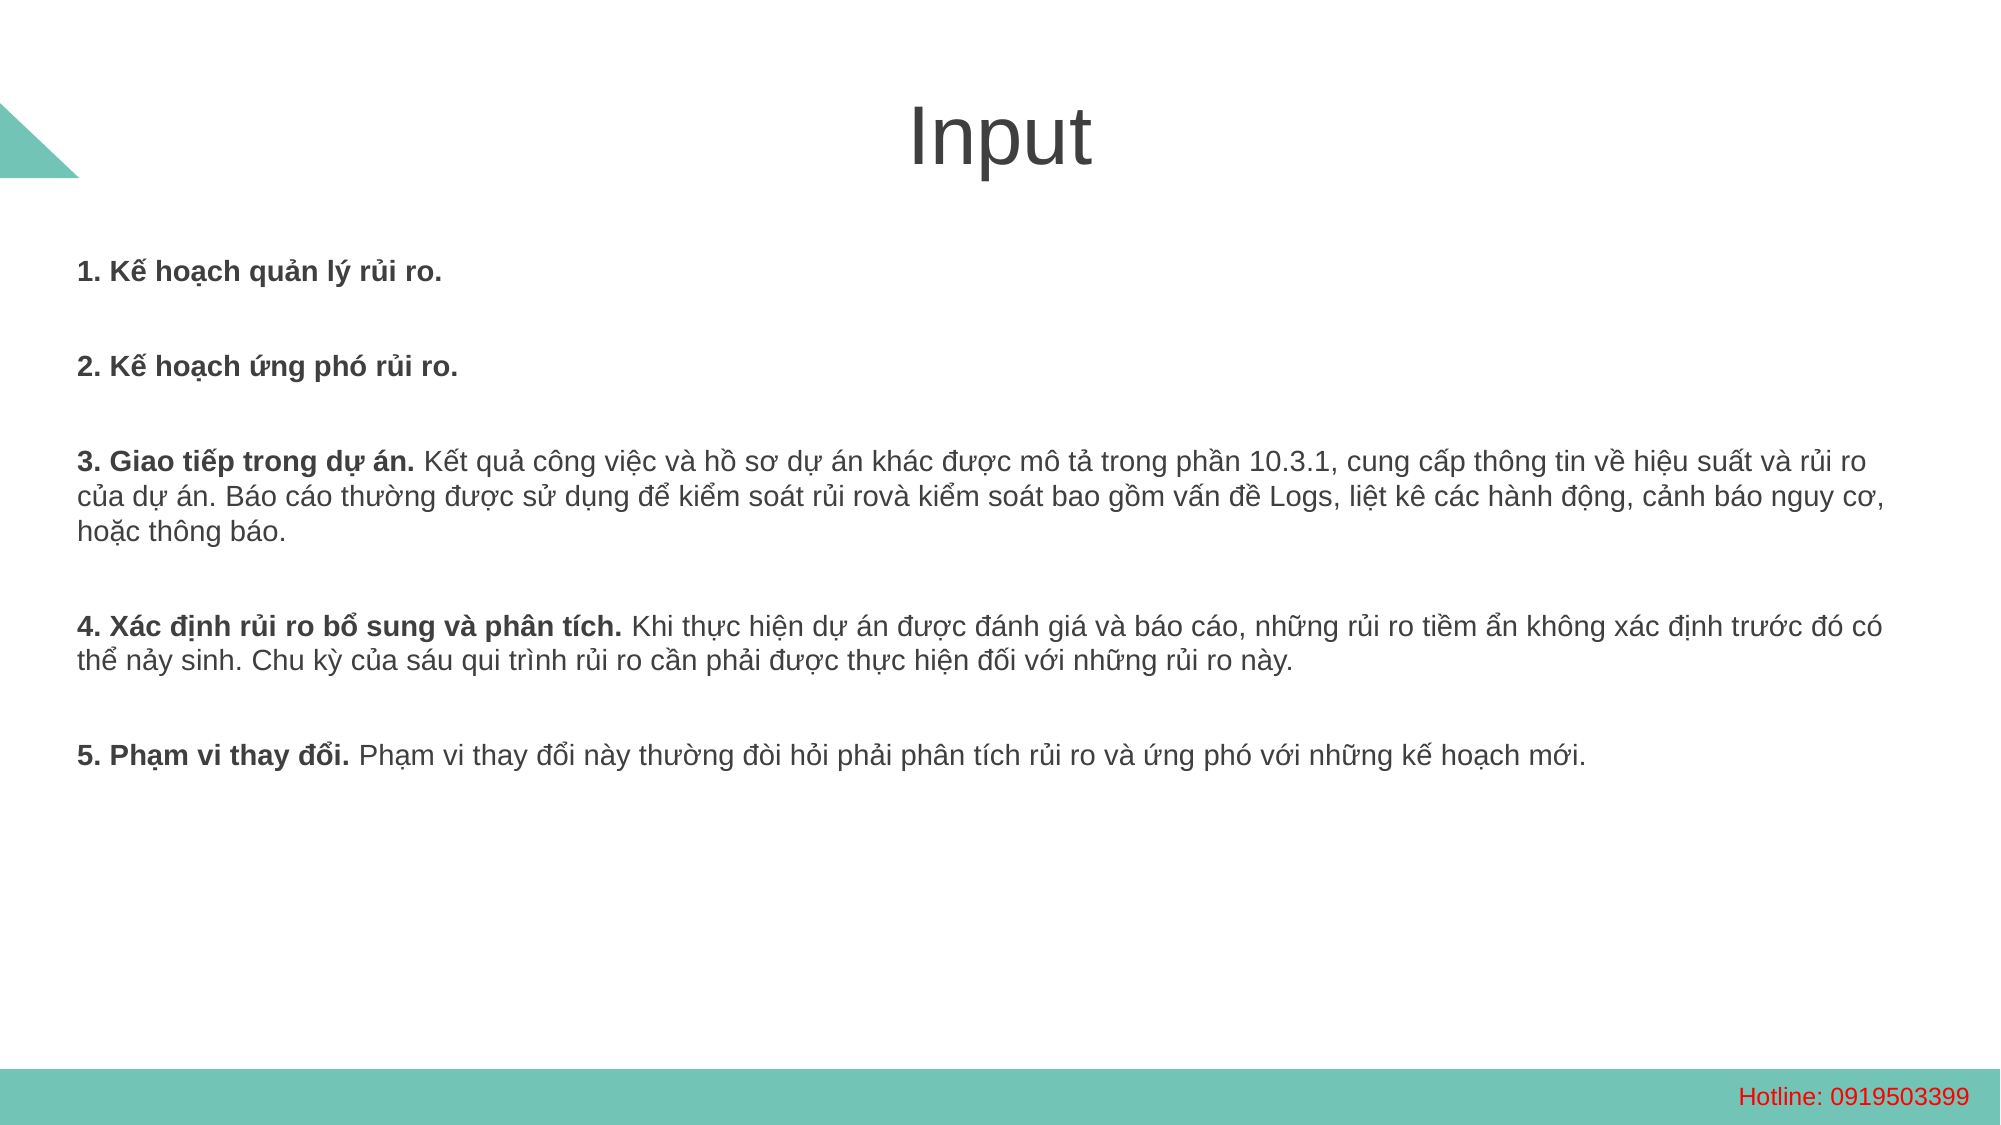

Input
1. Kế hoạch quản lý rủi ro.

2. Kế hoạch ứng phó rủi ro.

3. Giao tiếp trong dự án. Kết quả công việc và hồ sơ dự án khác được mô tả trong phần 10.3.1, cung cấp thông tin về hiệu suất và rủi ro của dự án. Báo cáo thường được sử dụng để kiểm soát rủi rovà kiểm soát bao gồm vấn đề Logs, liệt kê các hành động, cảnh báo nguy cơ, hoặc thông báo.

4. Xác định rủi ro bổ sung và phân tích. Khi thực hiện dự án được đánh giá và báo cáo, những rủi ro tiềm ẩn không xác định trước đó có thể nảy sinh. Chu kỳ của sáu qui trình rủi ro cần phải được thực hiện đối với những rủi ro này.

5. Phạm vi thay đổi. Phạm vi thay đổi này thường đòi hỏi phải phân tích rủi ro và ứng phó với những kế hoạch mới.
Hotline: 0919503399